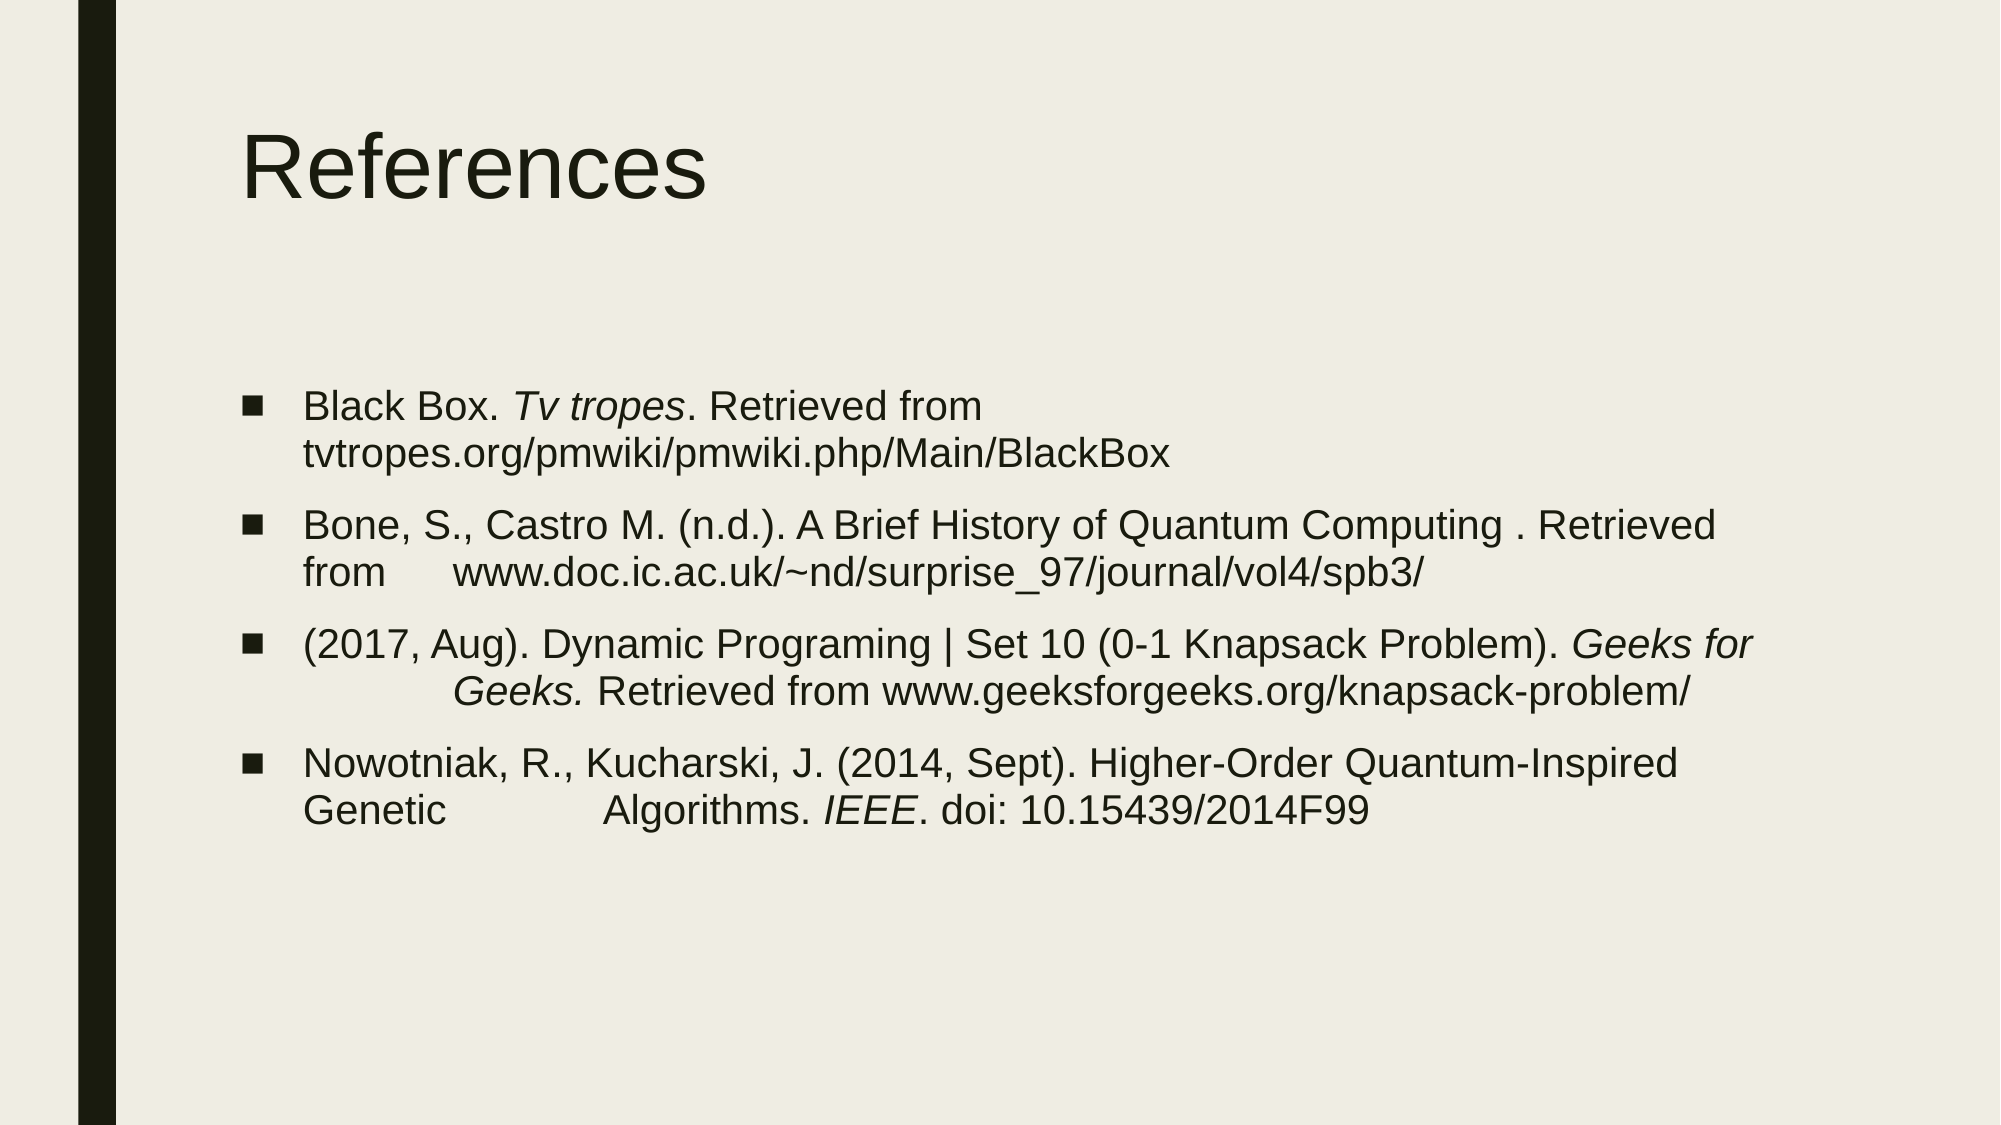

# References
Black Box. Tv tropes. Retrieved from 	tvtropes.org/pmwiki/pmwiki.php/Main/BlackBox
Bone, S., Castro M. (n.d.). A Brief History of Quantum Computing . Retrieved from 	www.doc.ic.ac.uk/~nd/surprise_97/journal/vol4/spb3/
(2017, Aug). Dynamic Programing | Set 10 (0-1 Knapsack Problem). Geeks for 	Geeks. Retrieved from www.geeksforgeeks.org/knapsack-problem/
Nowotniak, R., Kucharski, J. (2014, Sept). Higher-Order Quantum-Inspired Genetic 	Algorithms. IEEE. doi: 10.15439/2014F99